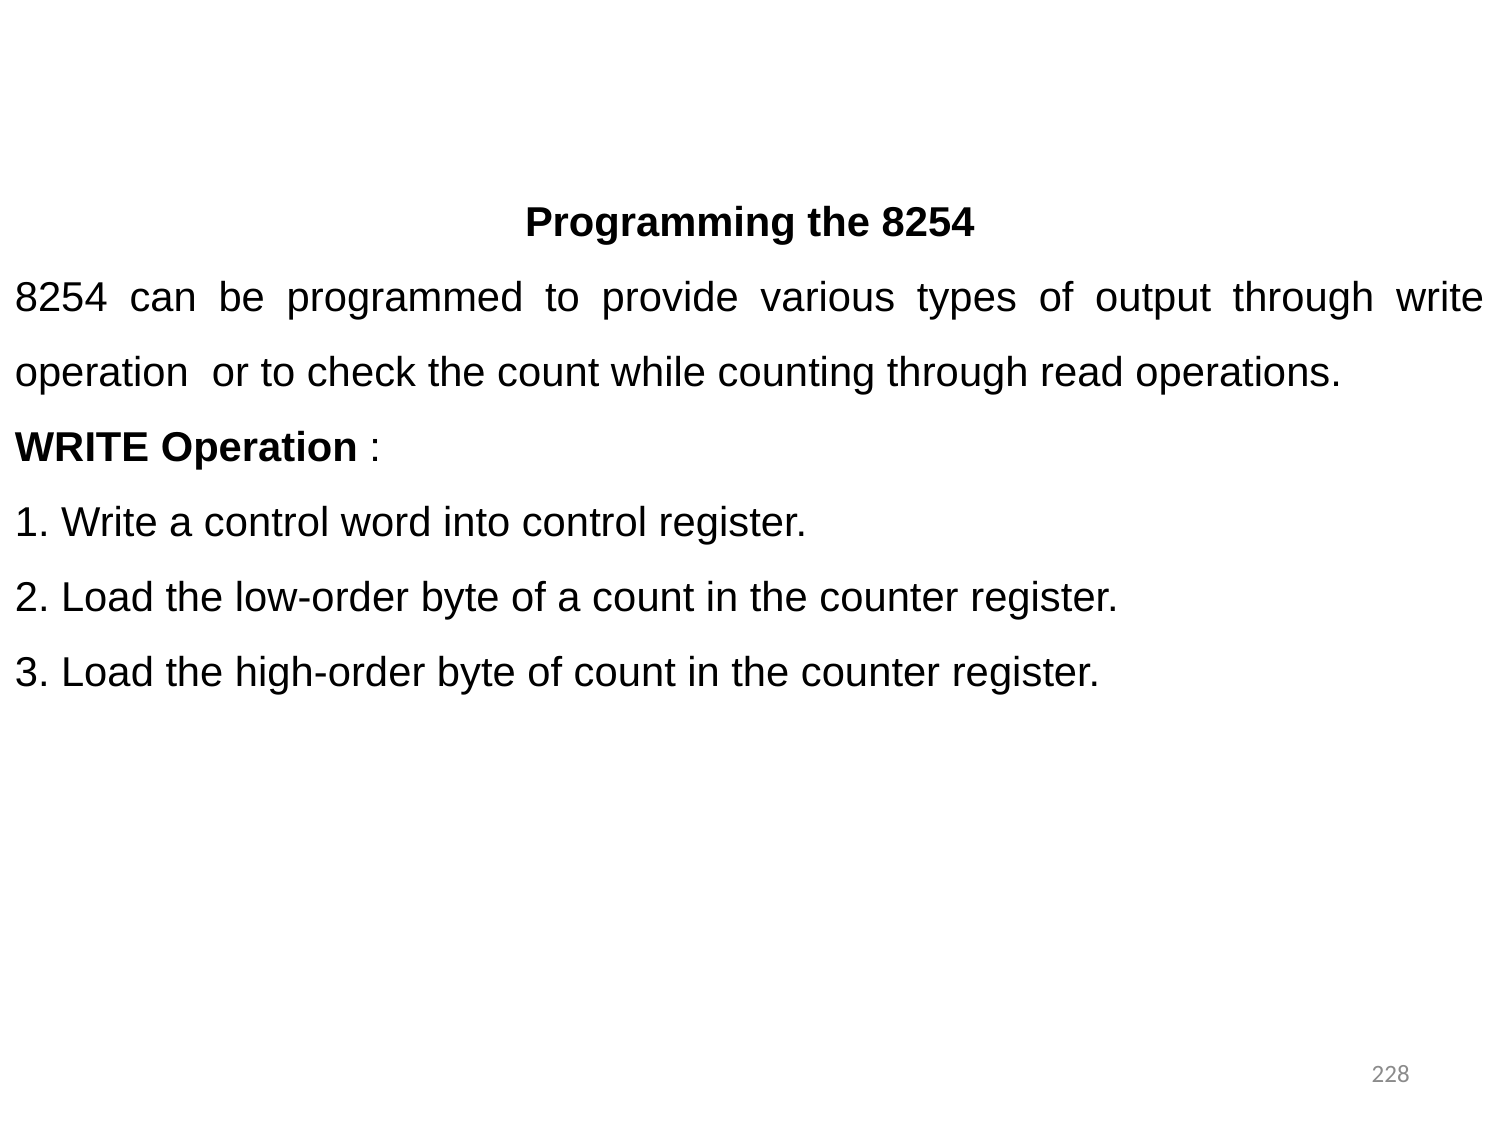

Programming the 8254
8254 can be programmed to provide various types of output through write operation  or to check the count while counting through read operations.
WRITE Operation :
1. Write a control word into control register.
2. Load the low-order byte of a count in the counter register.
3. Load the high-order byte of count in the counter register.

228